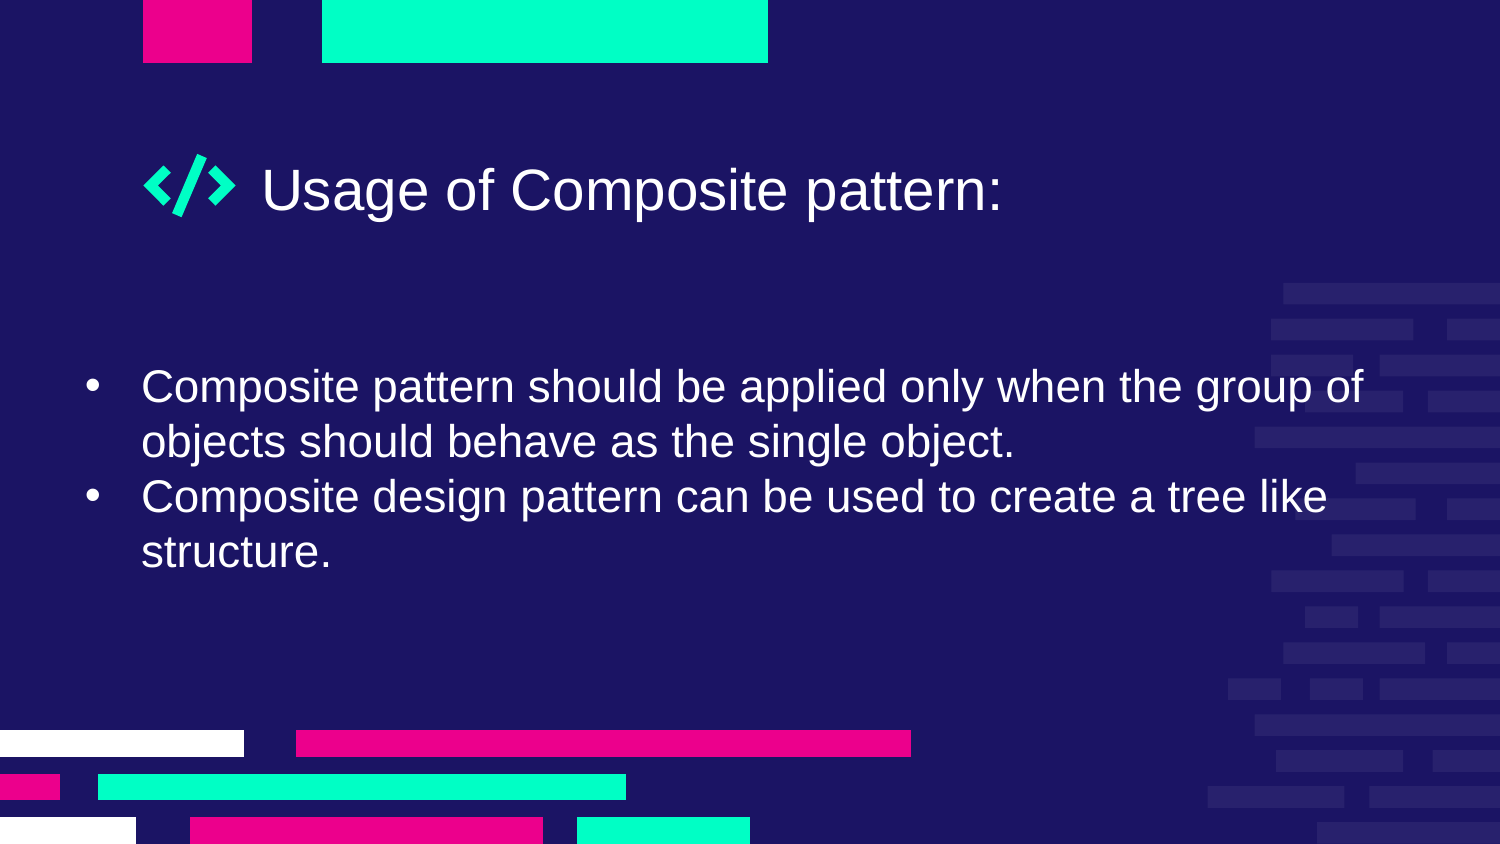

# Usage of Composite pattern:
Composite pattern should be applied only when the group of objects should behave as the single object.
Composite design pattern can be used to create a tree like structure.